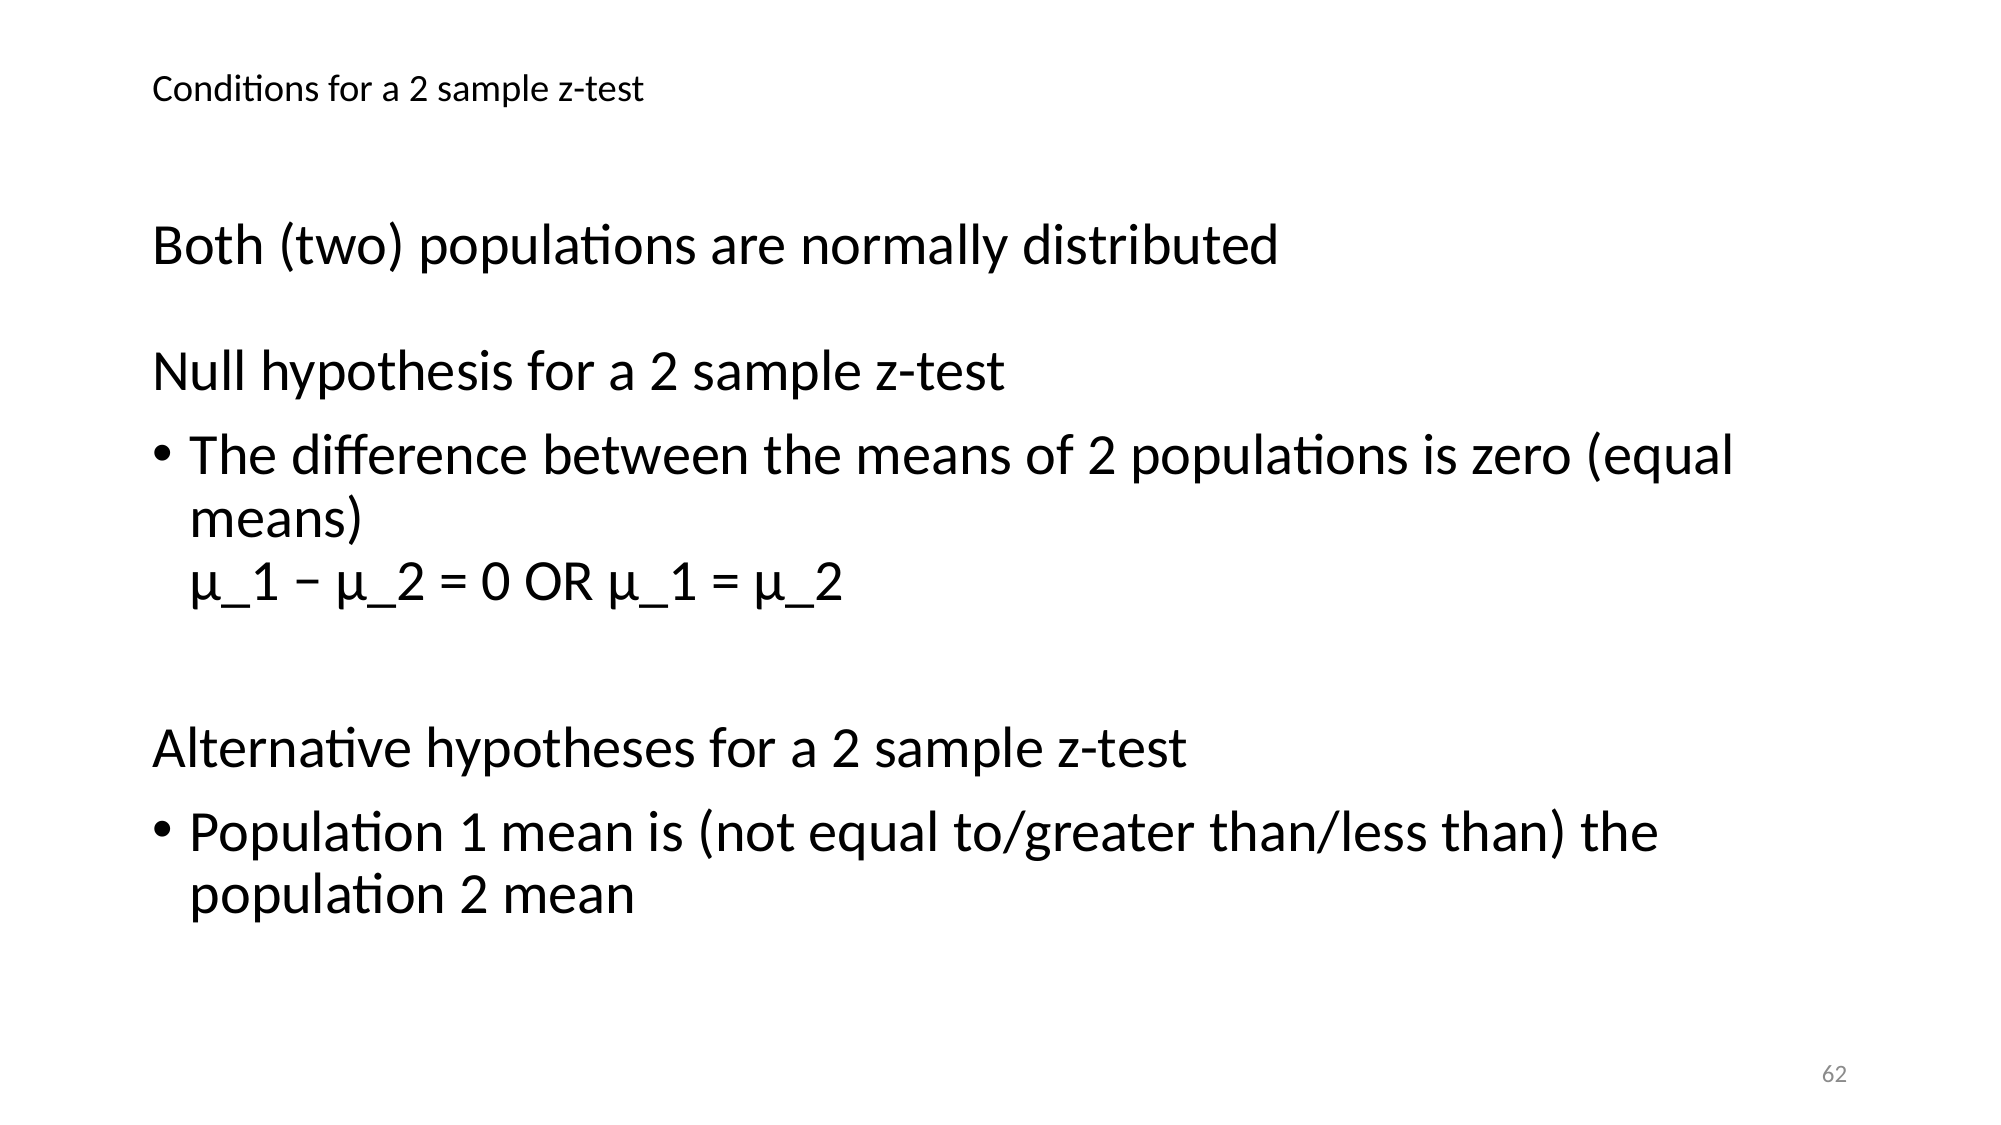

# Conditions for a 2 sample z-test
Both (two) populations are normally distributed
Null hypothesis for a 2 sample z-test
The difference between the means of 2 populations is zero (equal means)
µ_1 − µ_2 = 0 OR µ_1 = µ_2

Alternative hypotheses for a 2 sample z-test
Population 1 mean is (not equal to/greater than/less than) the population 2 mean
62